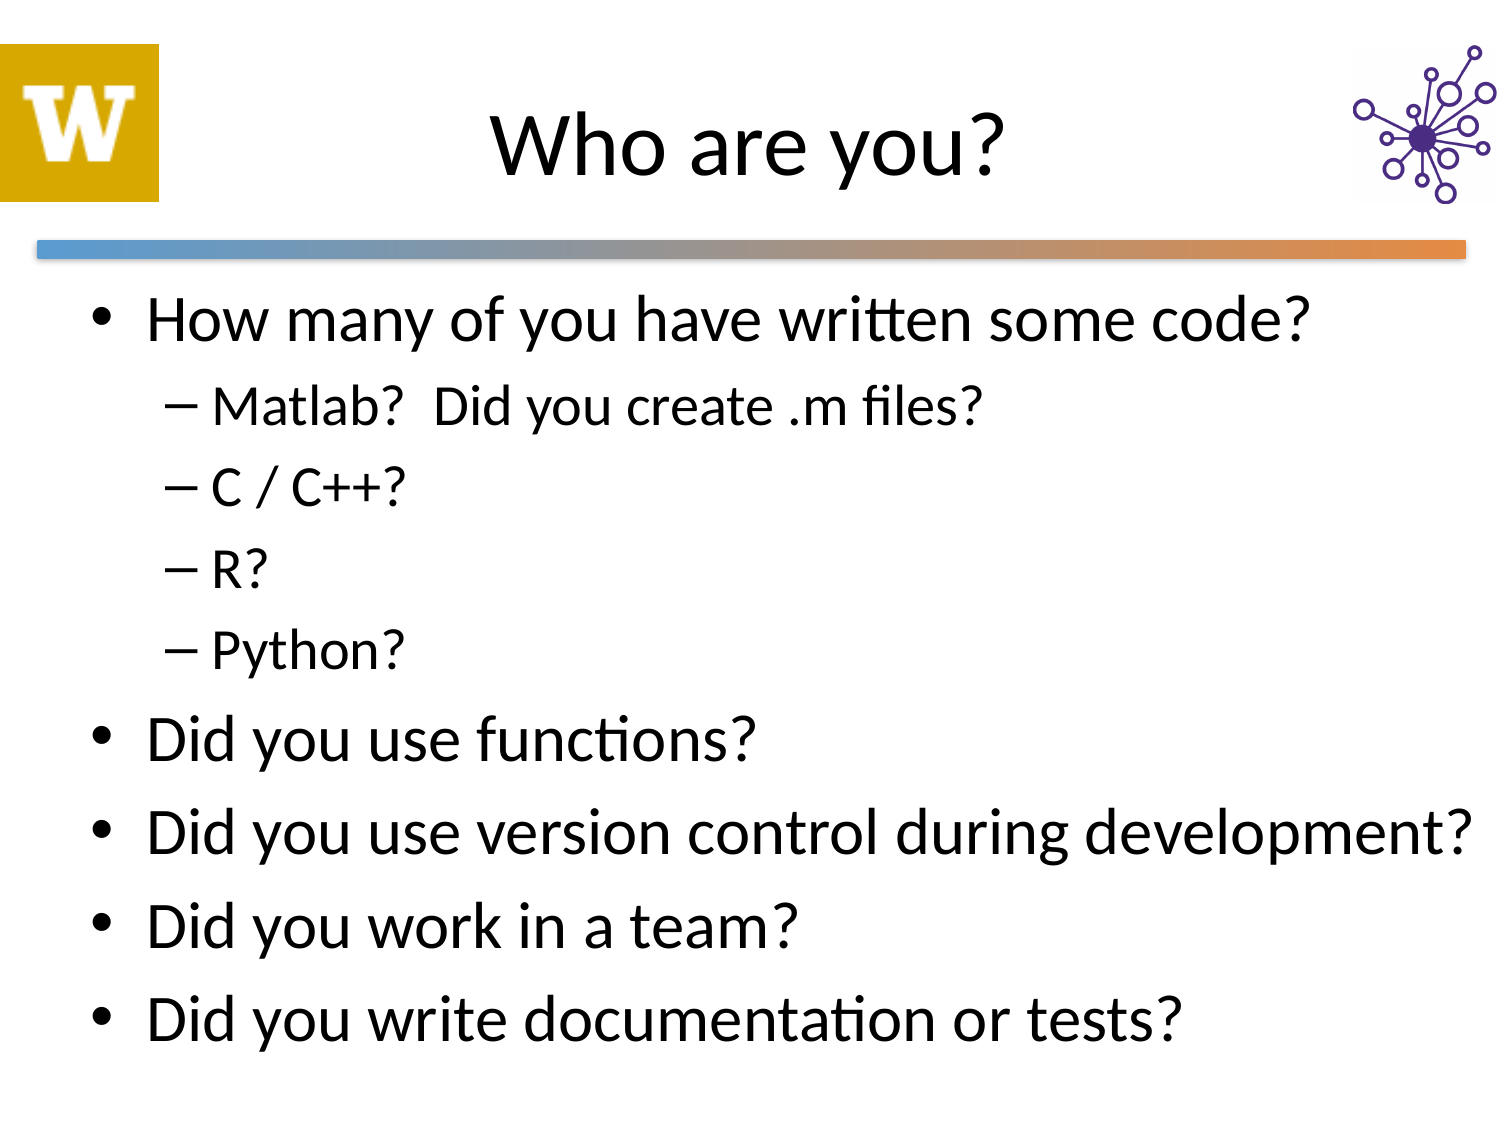

# Who are you?
How many of you have written some code?
Matlab?  Did you create .m files?
C / C++?
R?
Python?
Did you use functions?
Did you use version control during development?
Did you work in a team?
Did you write documentation or tests?